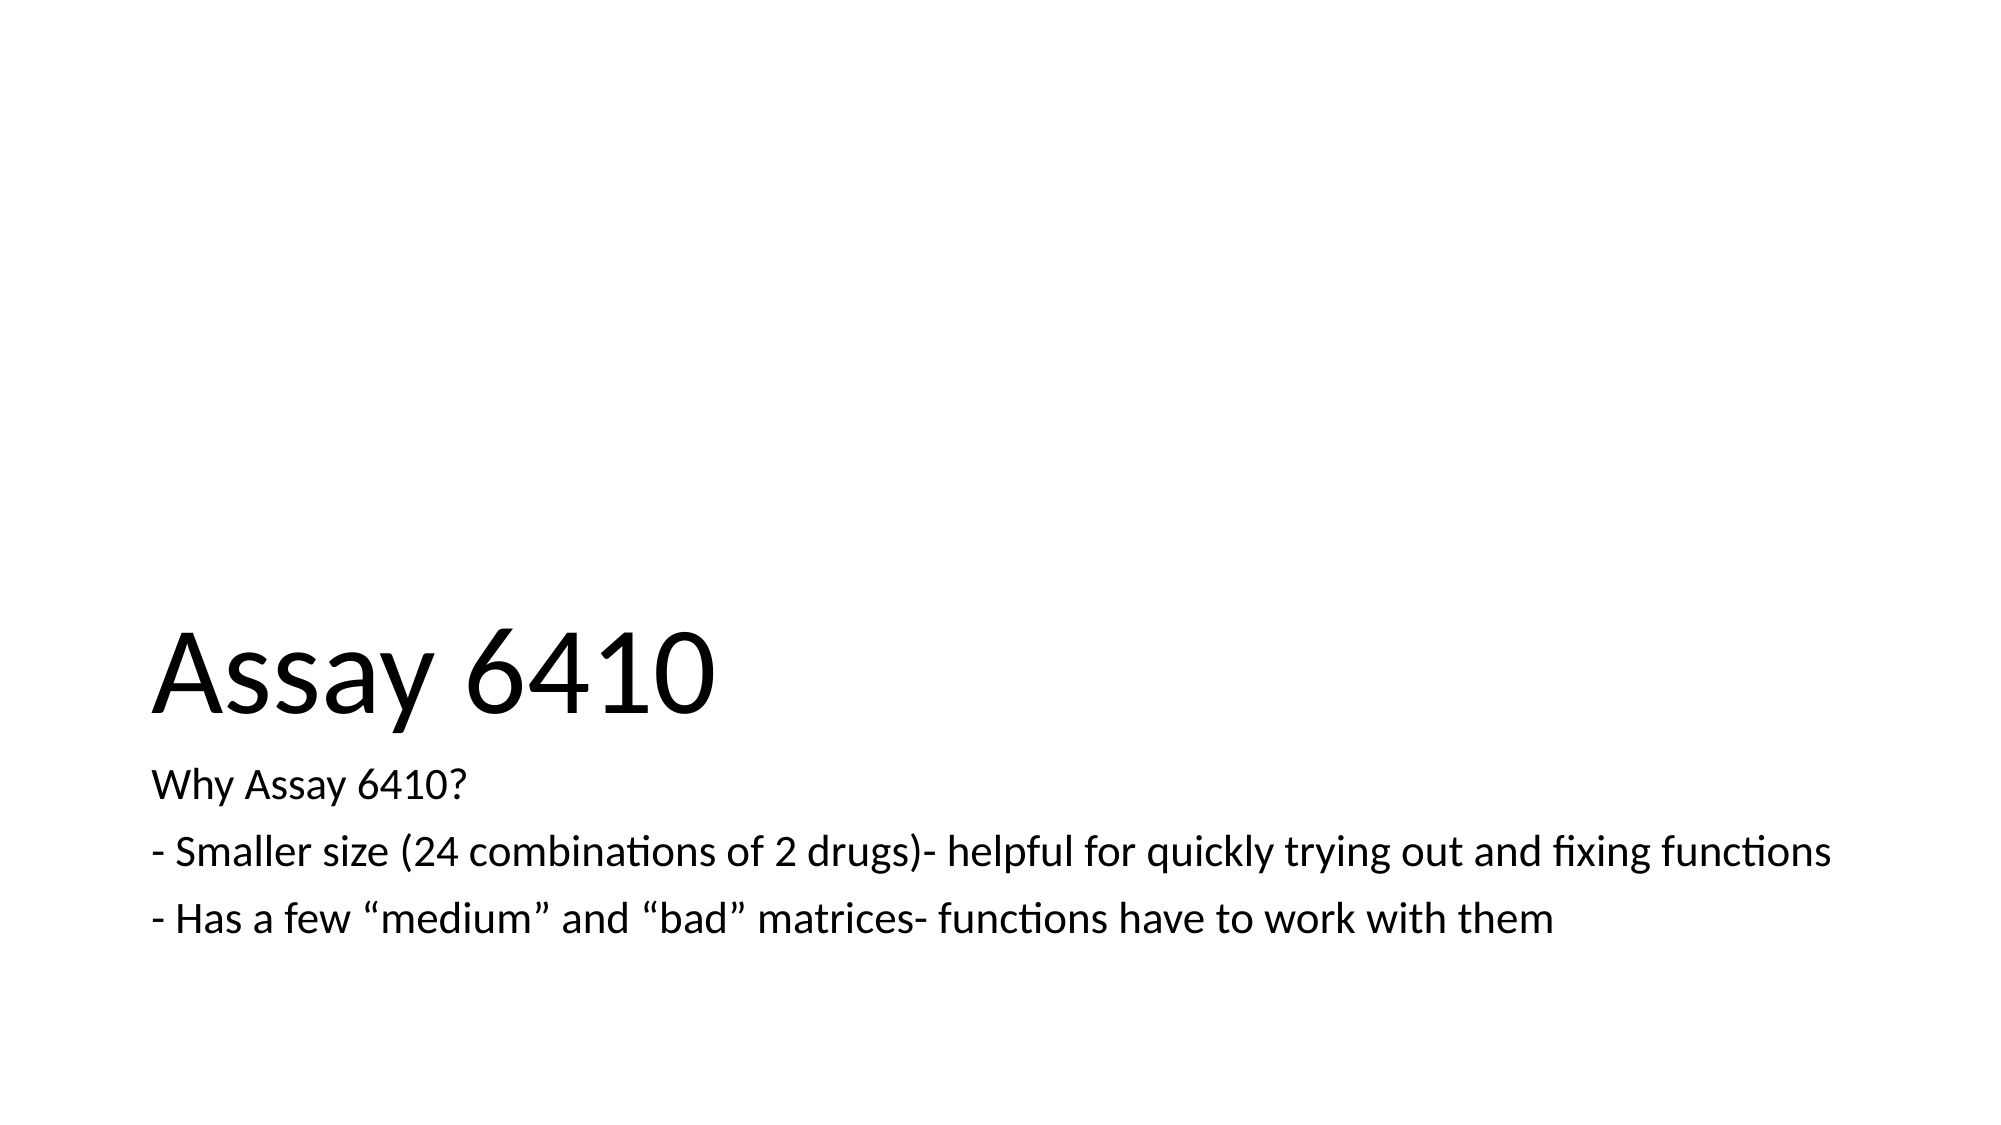

# Assay 6410
Why Assay 6410?
- Smaller size (24 combinations of 2 drugs)- helpful for quickly trying out and fixing functions
- Has a few “medium” and “bad” matrices- functions have to work with them